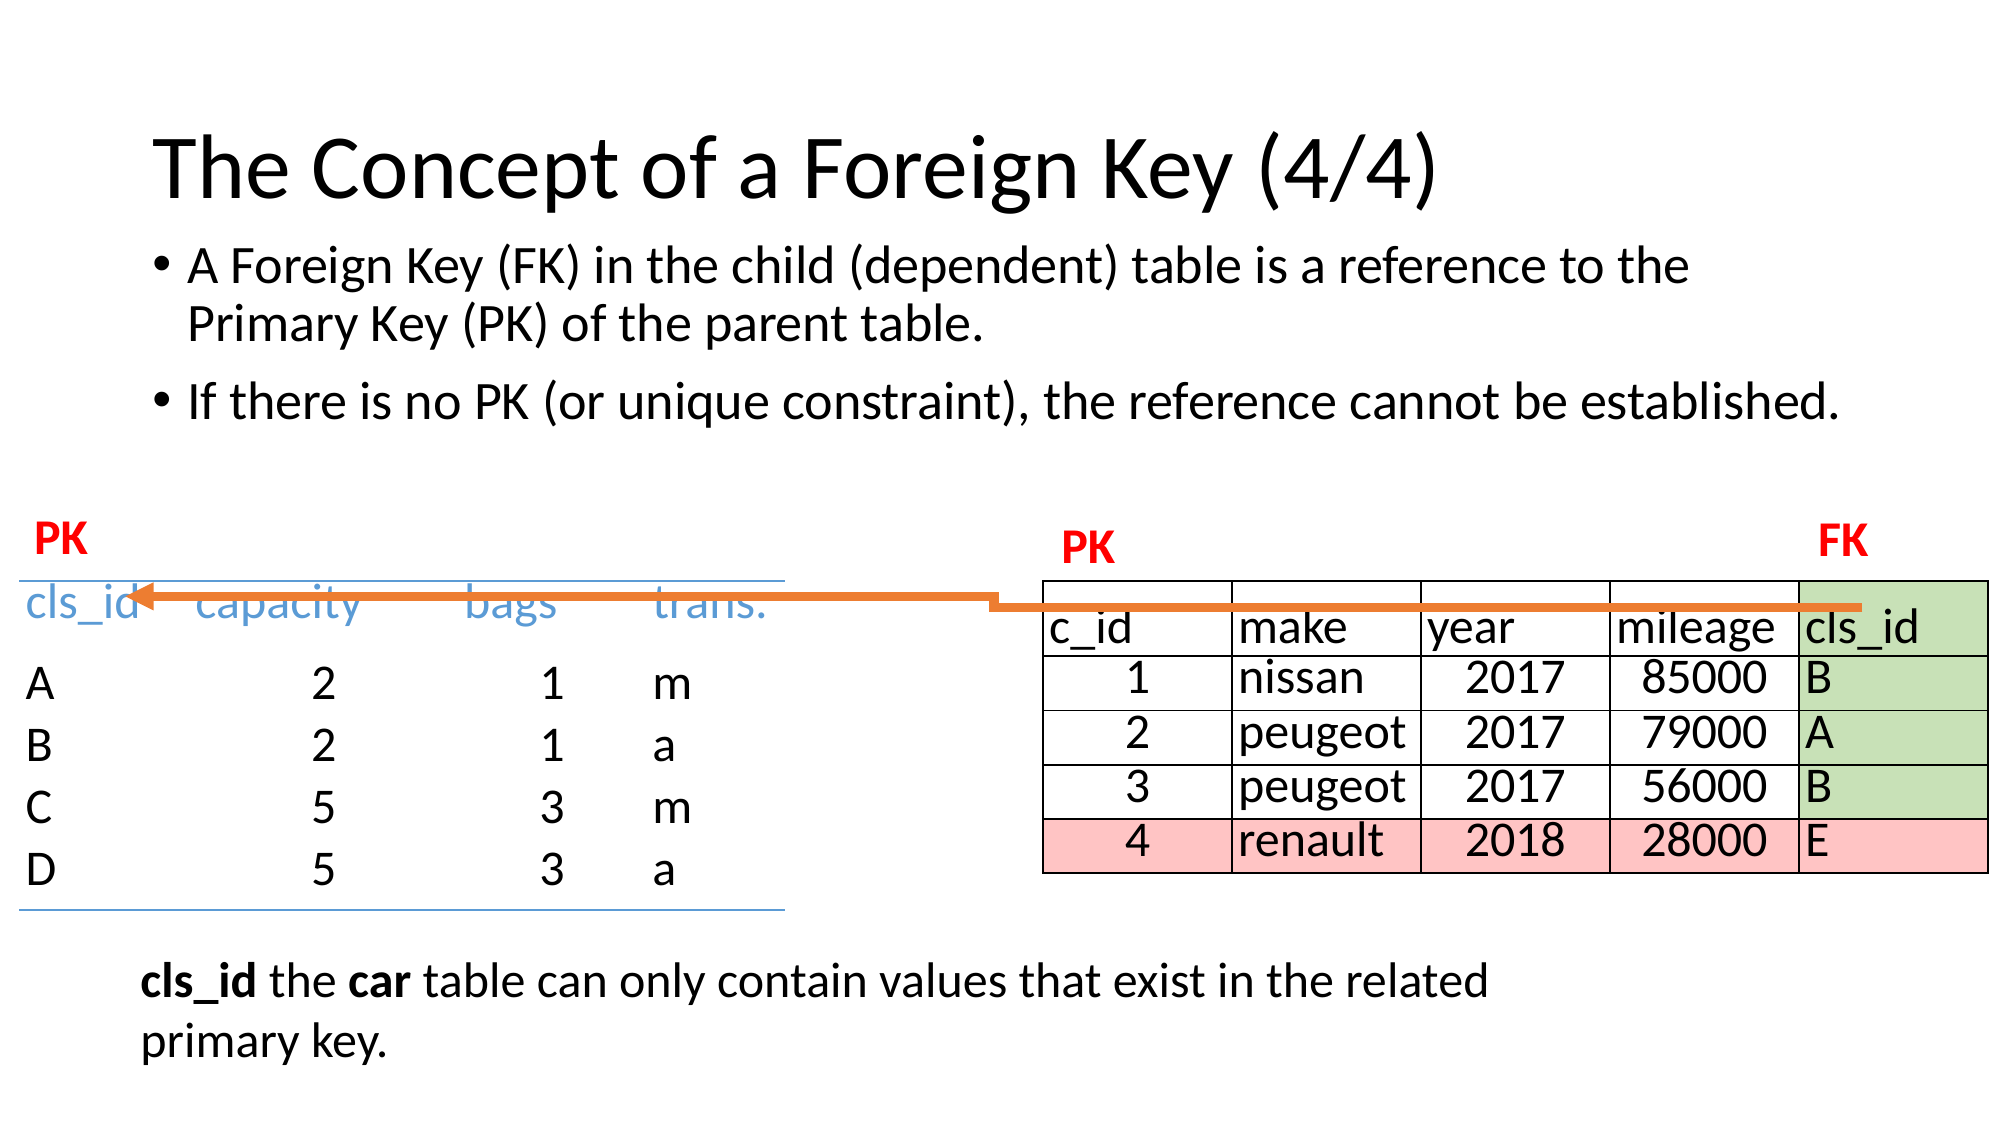

# The Concept of a Foreign Key (4/4)
A Foreign Key (FK) in the child (dependent) table is a reference to the Primary Key (PK) of the parent table.
If there is no PK (or unique constraint), the reference cannot be established.

PK
FK
PK
| cls\_id | capacity | bags | trans. |
| --- | --- | --- | --- |
| A | 2 | 1 | m |
| B | 2 | 1 | a |
| C | 5 | 3 | m |
| D | 5 | 3 | a |
| c\_id | make | year | mileage | cls\_id |
| --- | --- | --- | --- | --- |
| 1 | nissan | 2017 | 85000 | B |
| 2 | peugeot | 2017 | 79000 | A |
| 3 | peugeot | 2017 | 56000 | B |
| 4 | renault | 2018 | 28000 | E |
cls_id the car table can only contain values that exist in the related primary key.